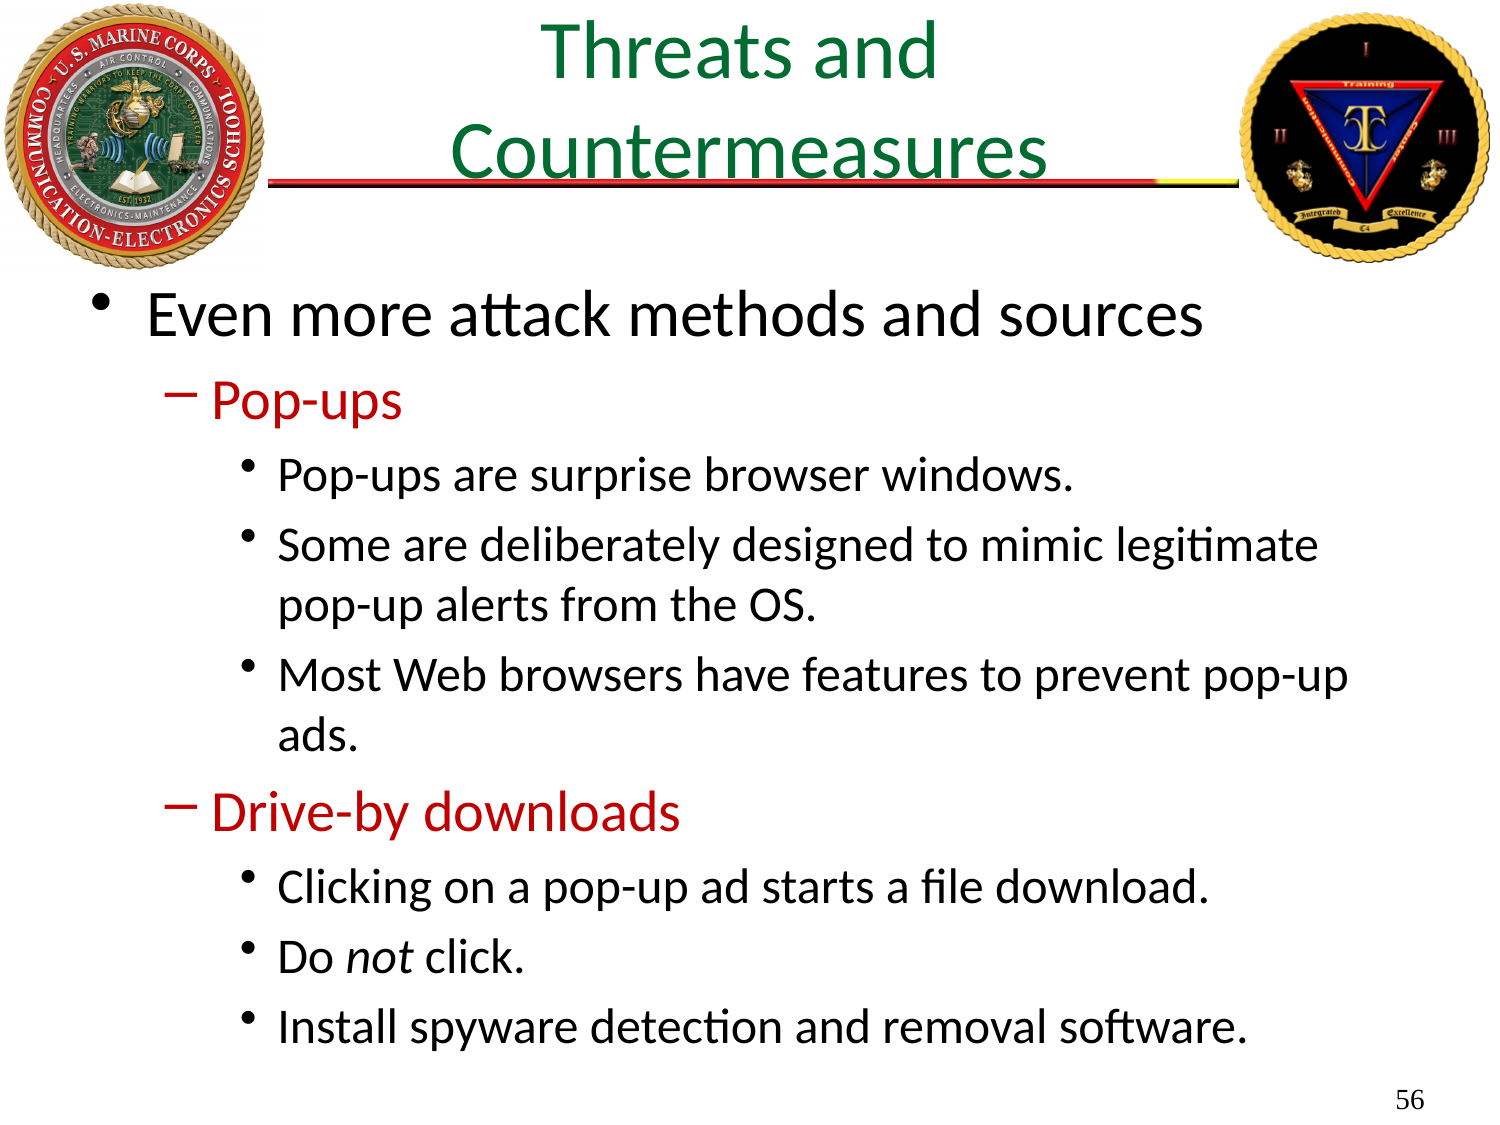

# Threats and Countermeasures
Even more attack methods and sources
Pop-ups
Pop-ups are surprise browser windows.
Some are deliberately designed to mimic legitimate pop-up alerts from the OS.
Most Web browsers have features to prevent pop-up ads.
Drive-by downloads
Clicking on a pop-up ad starts a file download.
Do not click.
Install spyware detection and removal software.